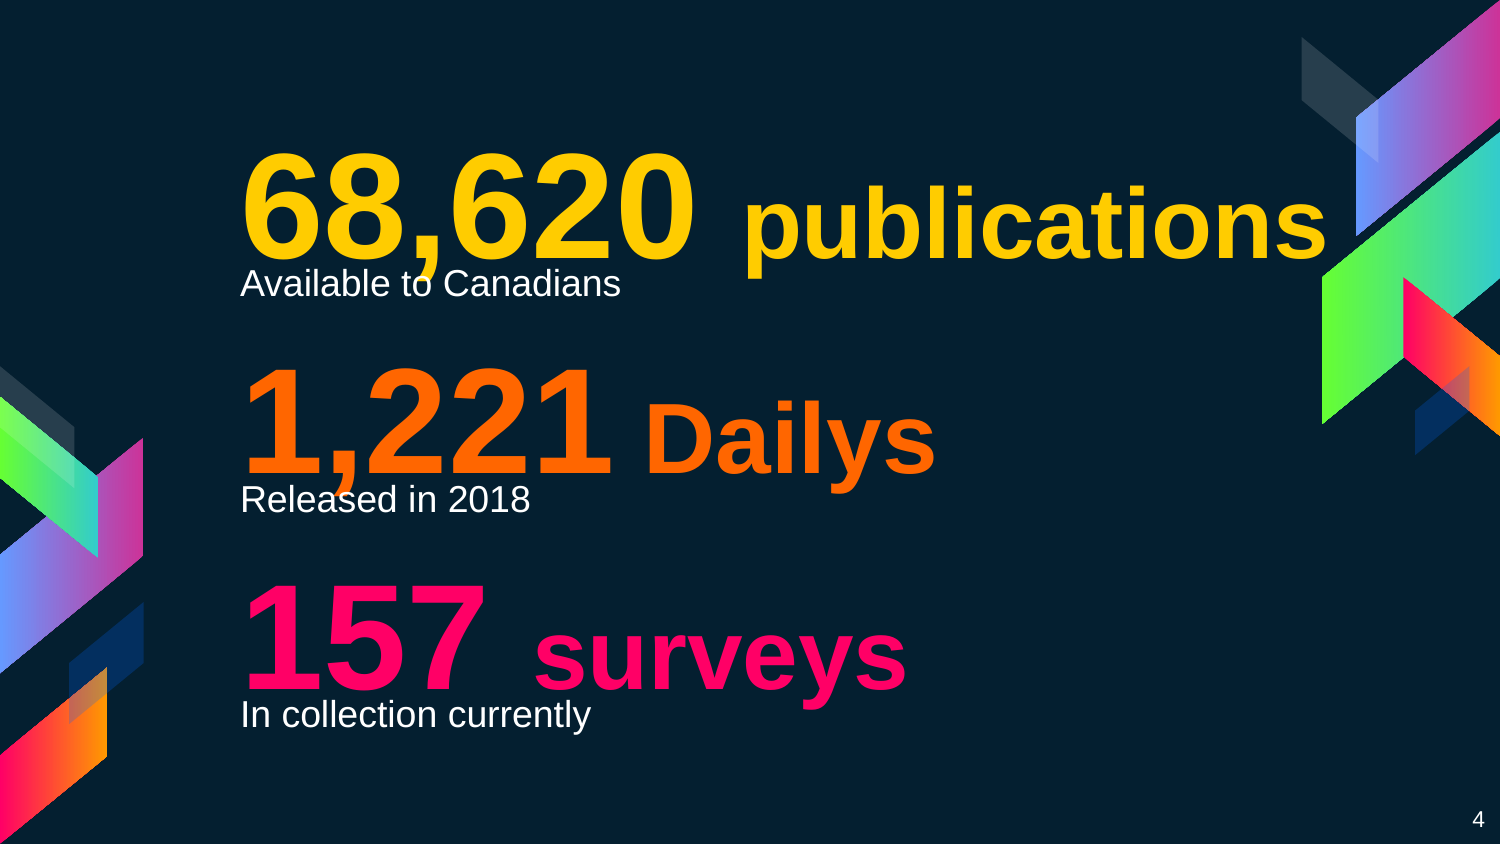

68,620 publications
Available to Canadians
1,221 Dailys
Released in 2018
157 surveys
In collection currently
4